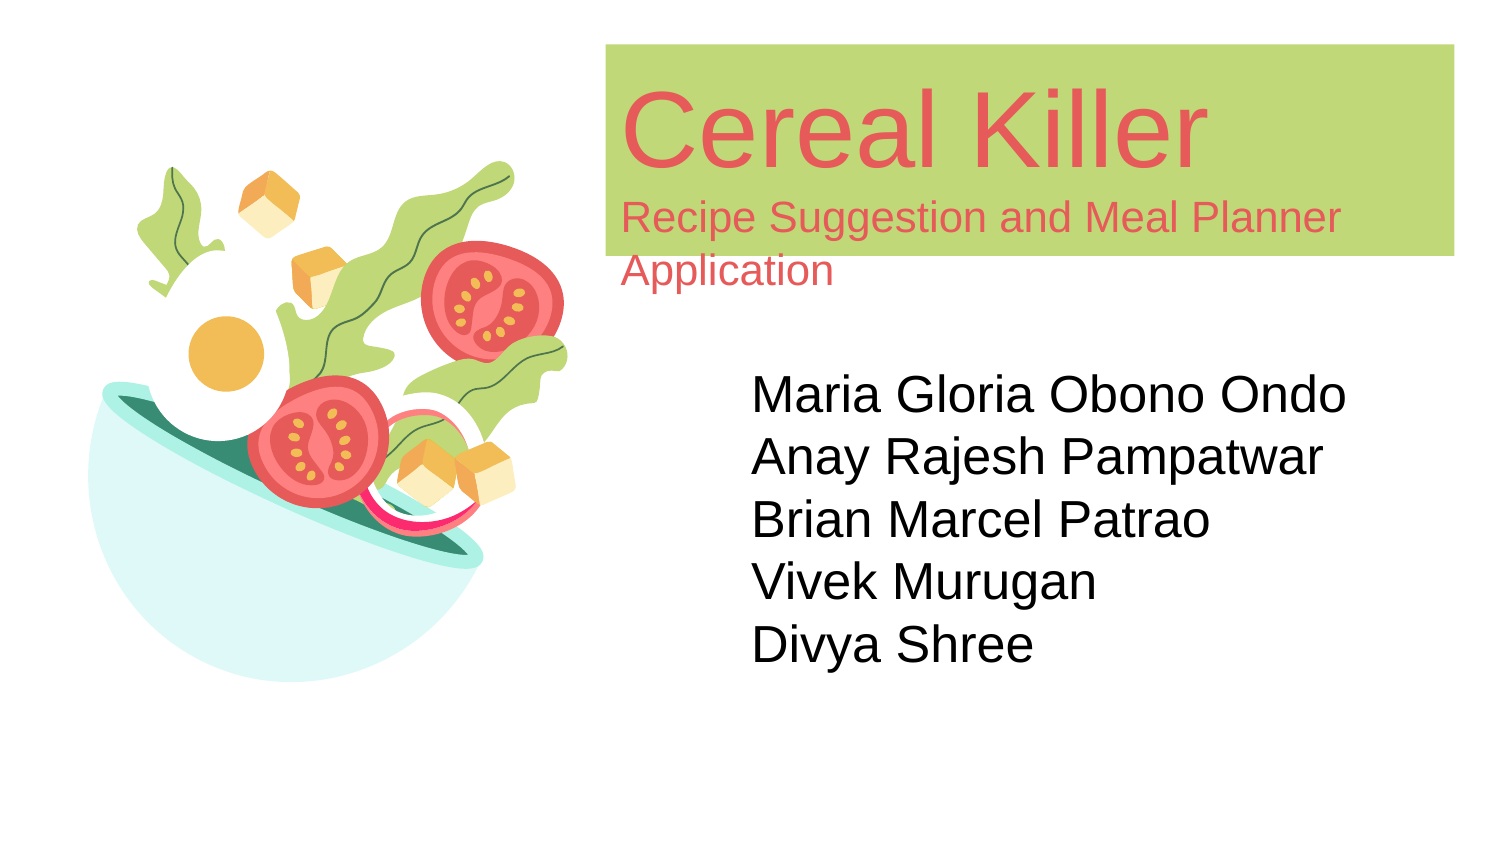

# Cereal Killer
Recipe Suggestion and Meal Planner Application

Maria Gloria Obono Ondo
Anay Rajesh Pampatwar
Brian Marcel Patrao
Vivek Murugan
Divya Shree